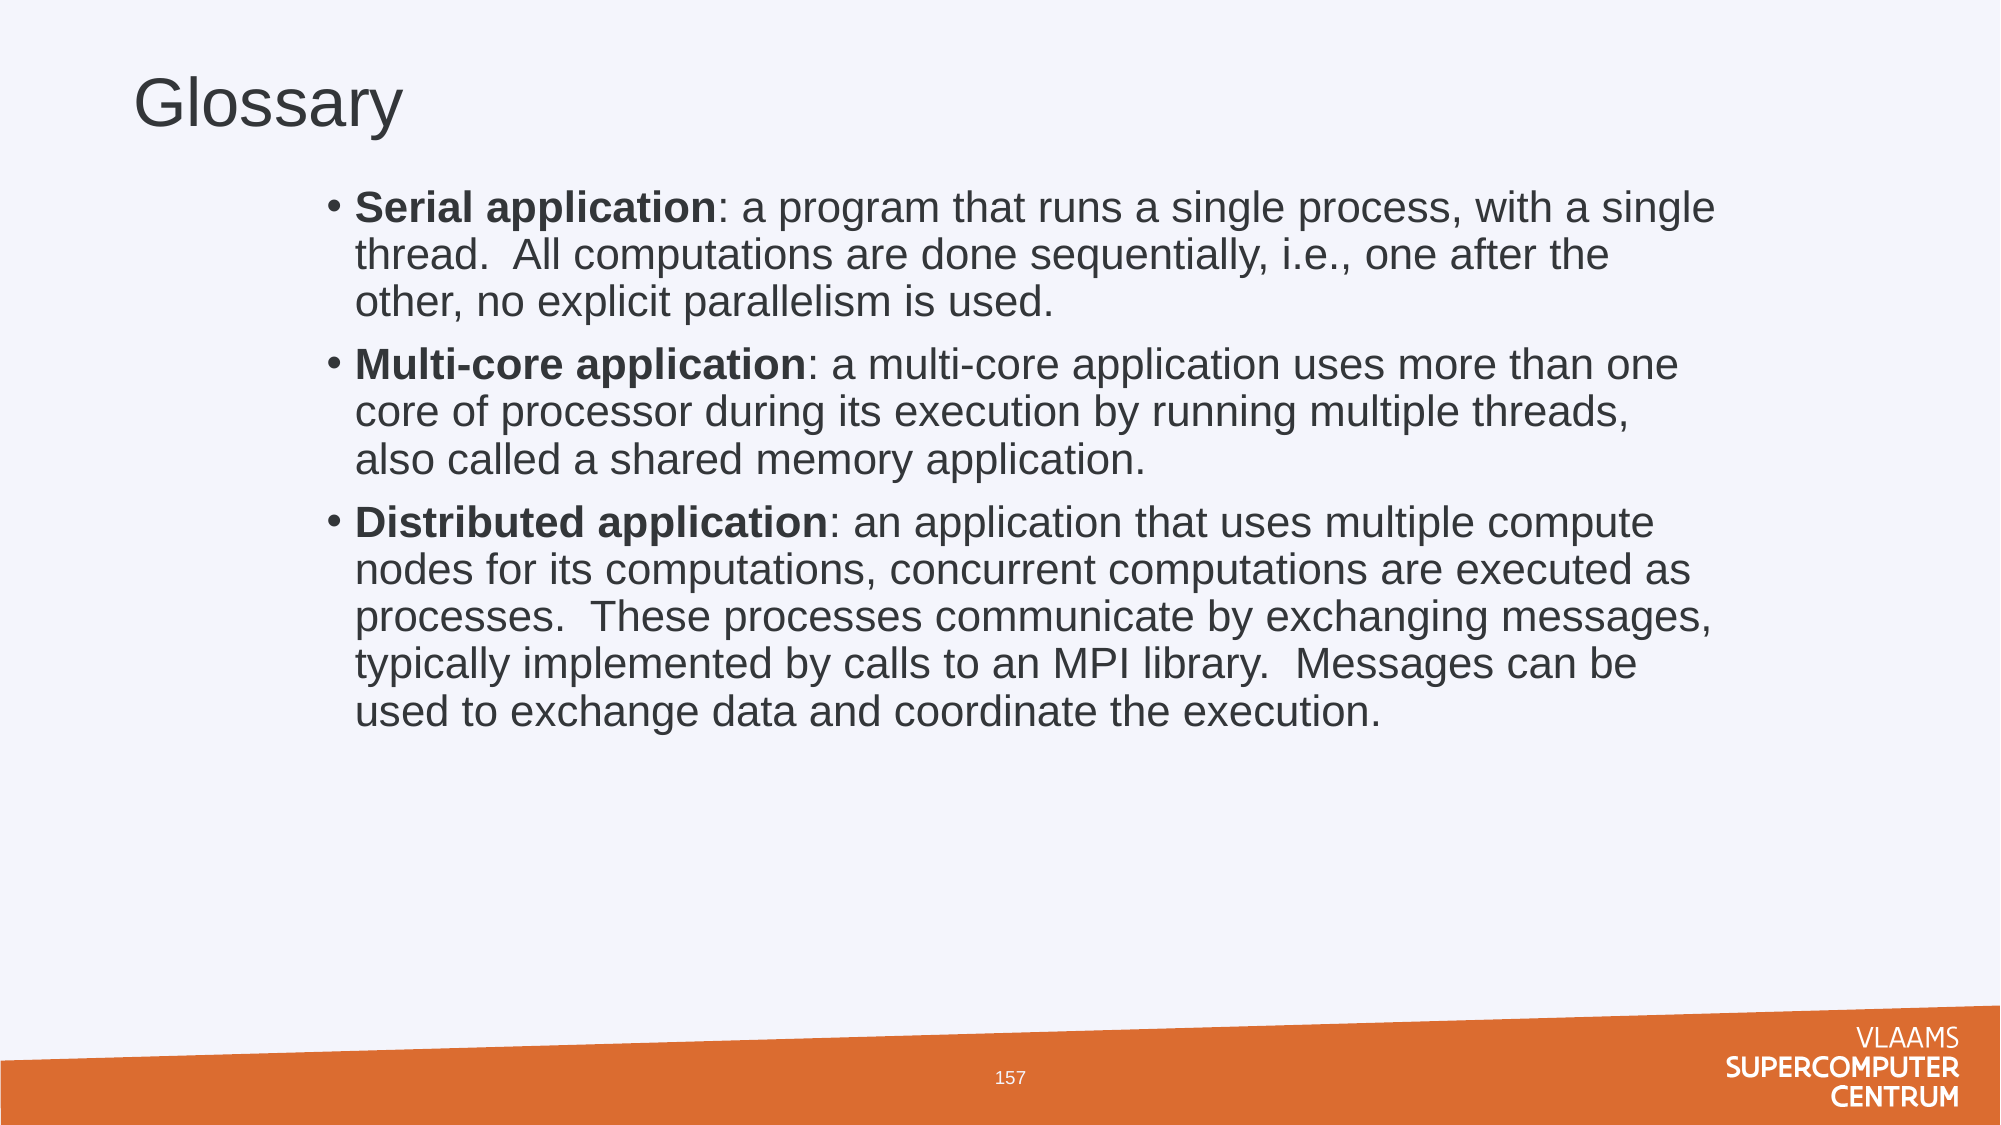

# Glossary
Serial application: a program that runs a single process, with a single thread.  All computations are done sequentially, i.e., one after the other, no explicit parallelism is used.
Multi-core application: a multi-core application uses more than one core of processor during its execution by running multiple threads, also called a shared memory application.
Distributed application: an application that uses multiple compute nodes for its computations, concurrent computations are executed as processes.  These processes communicate by exchanging messages, typically implemented by calls to an MPI library.  Messages can be used to exchange data and coordinate the execution.

157